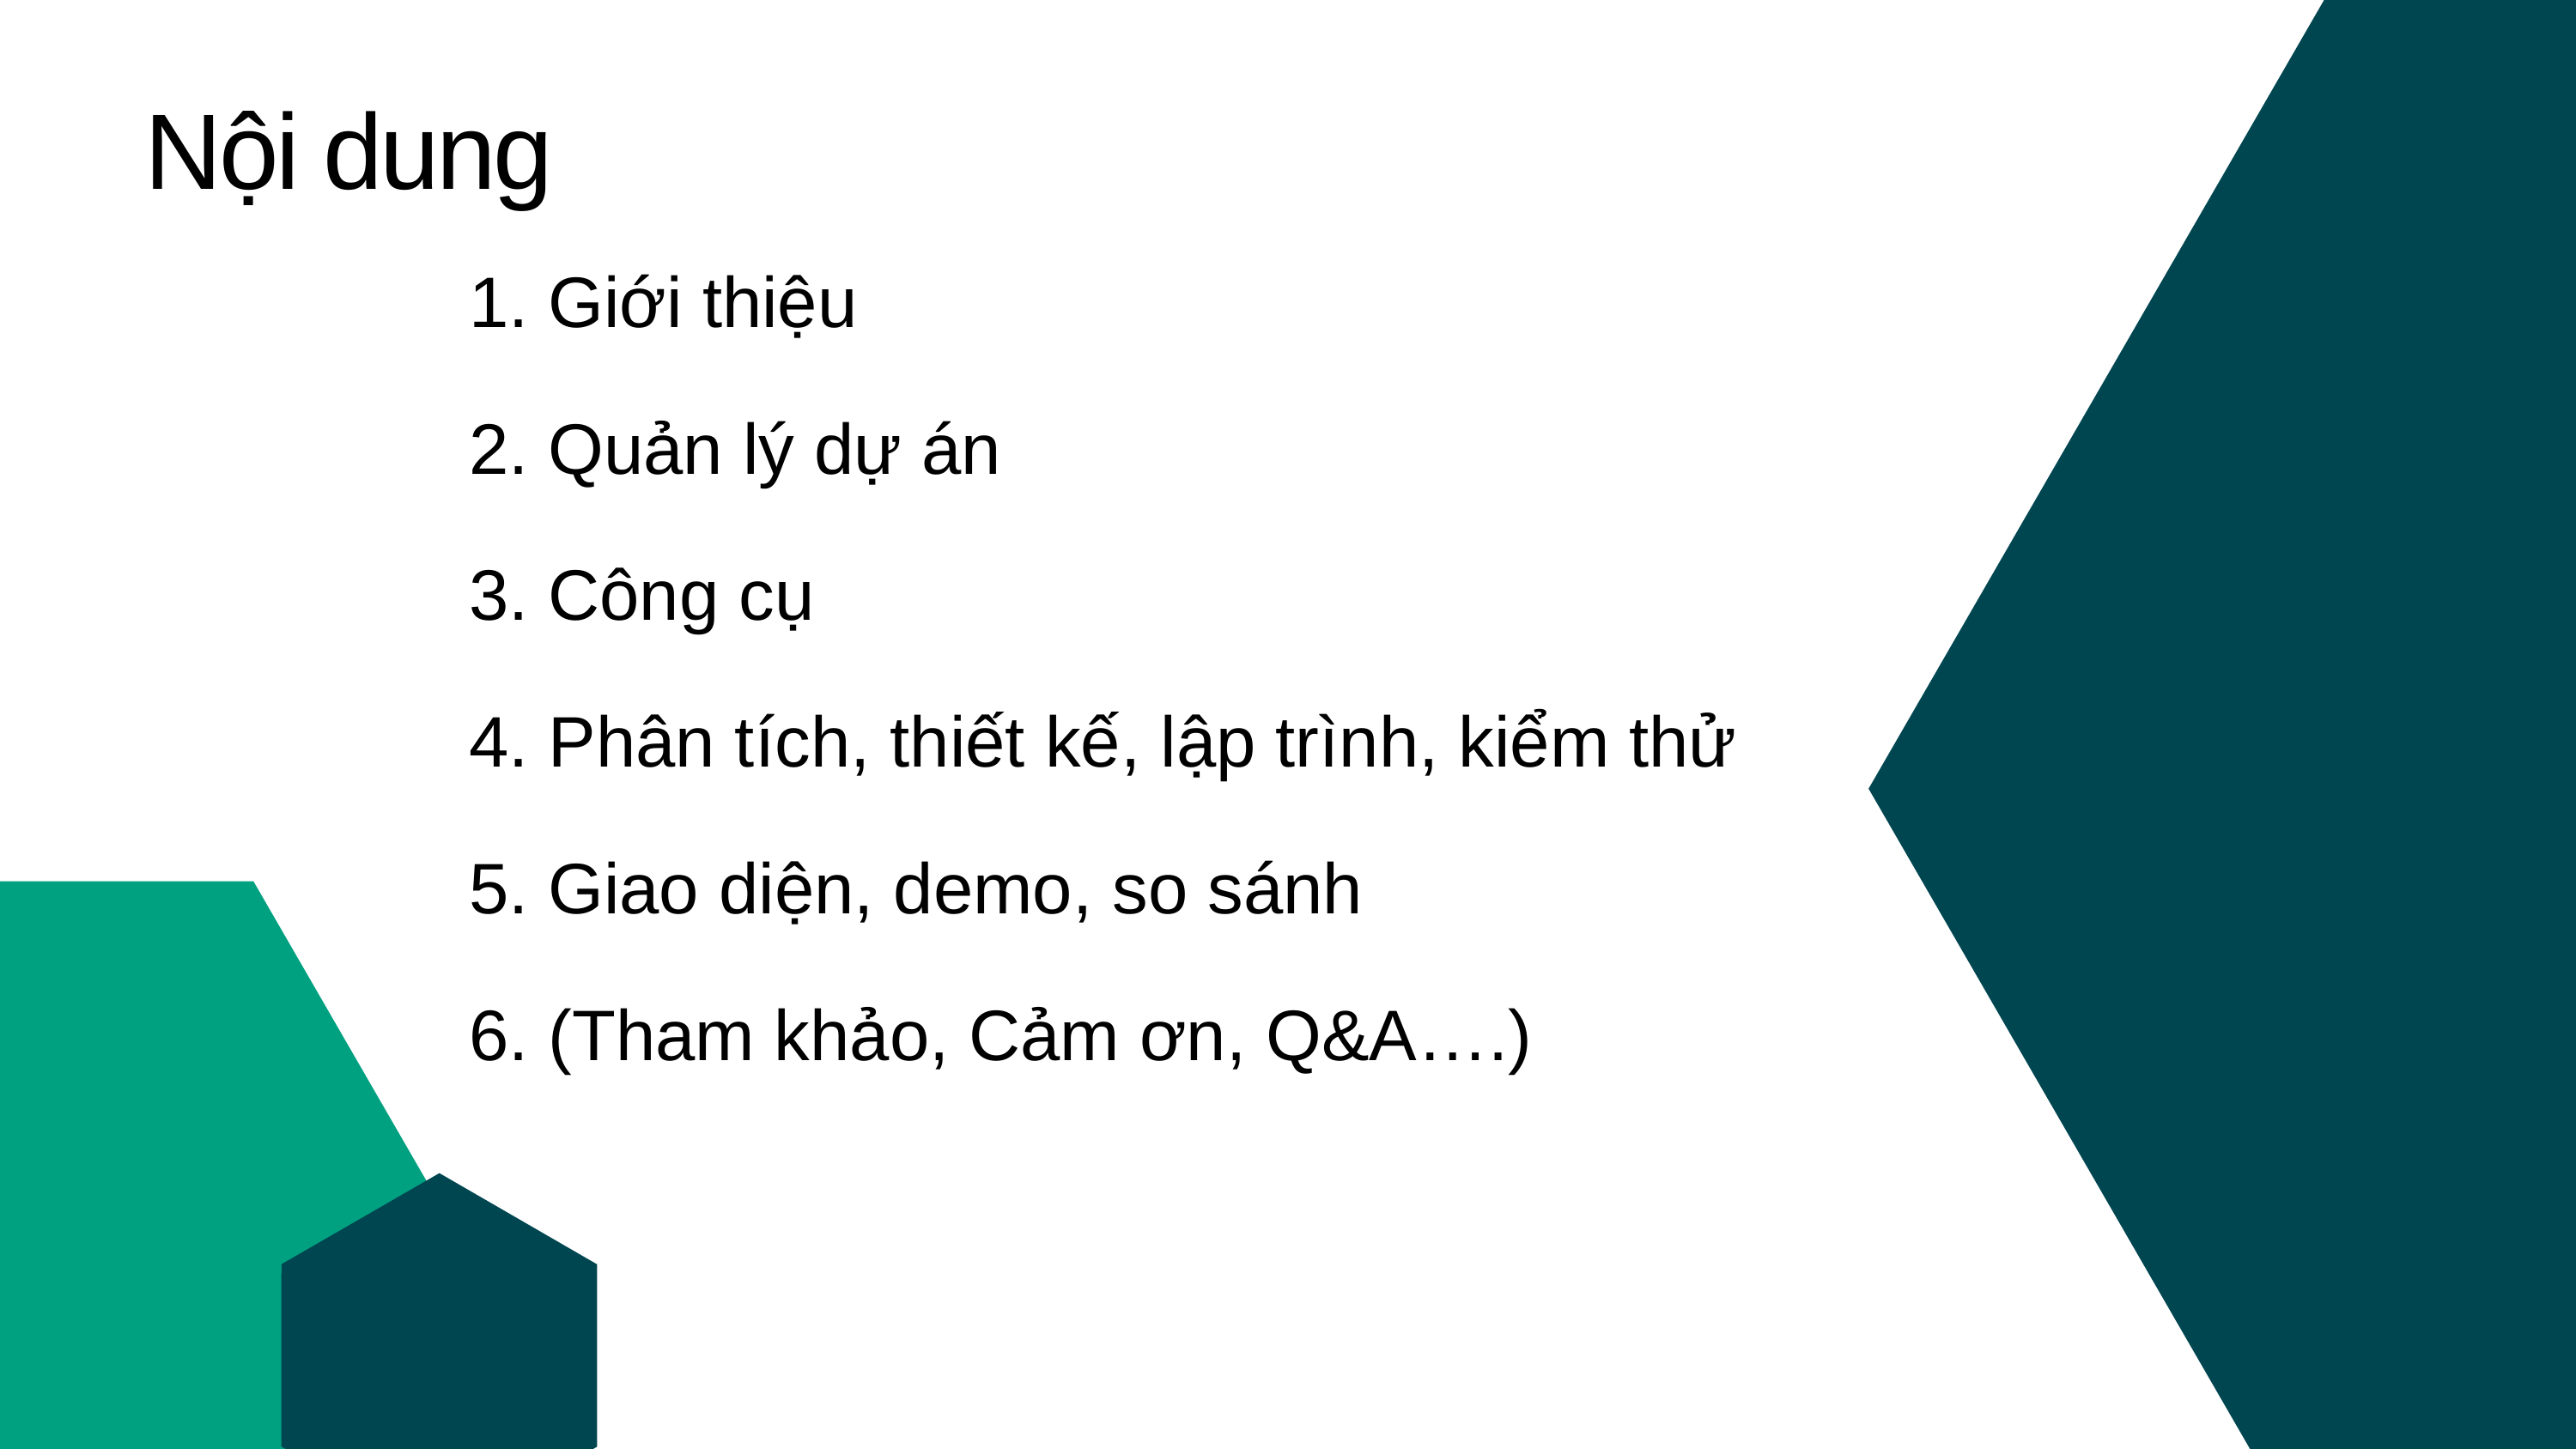

Nội dung
1. Giới thiệu
2. Quản lý dự án
3. Công cụ
4. Phân tích, thiết kế, lập trình, kiểm thử
5. Giao diện, demo, so sánh
6. (Tham khảo, Cảm ơn, Q&A….)